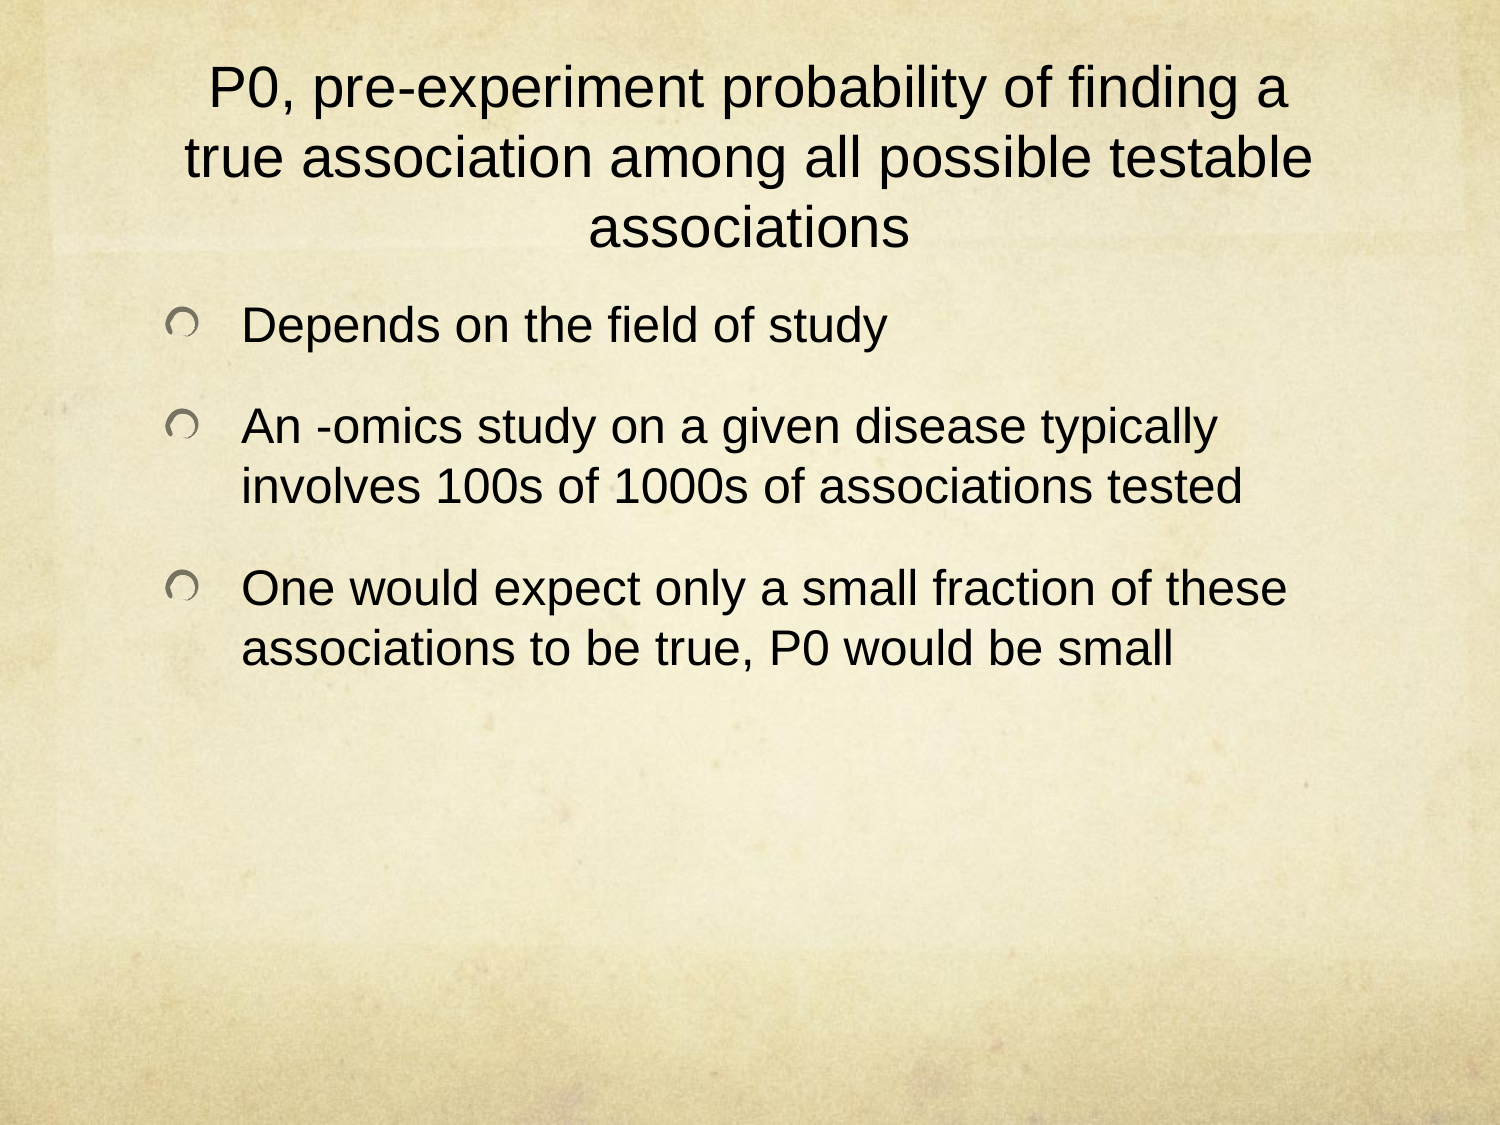

# P0, pre-experiment probability of finding a true association among all possible testable associations
Depends on the field of study
An -omics study on a given disease typically involves 100s of 1000s of associations tested
One would expect only a small fraction of these associations to be true, P0 would be small